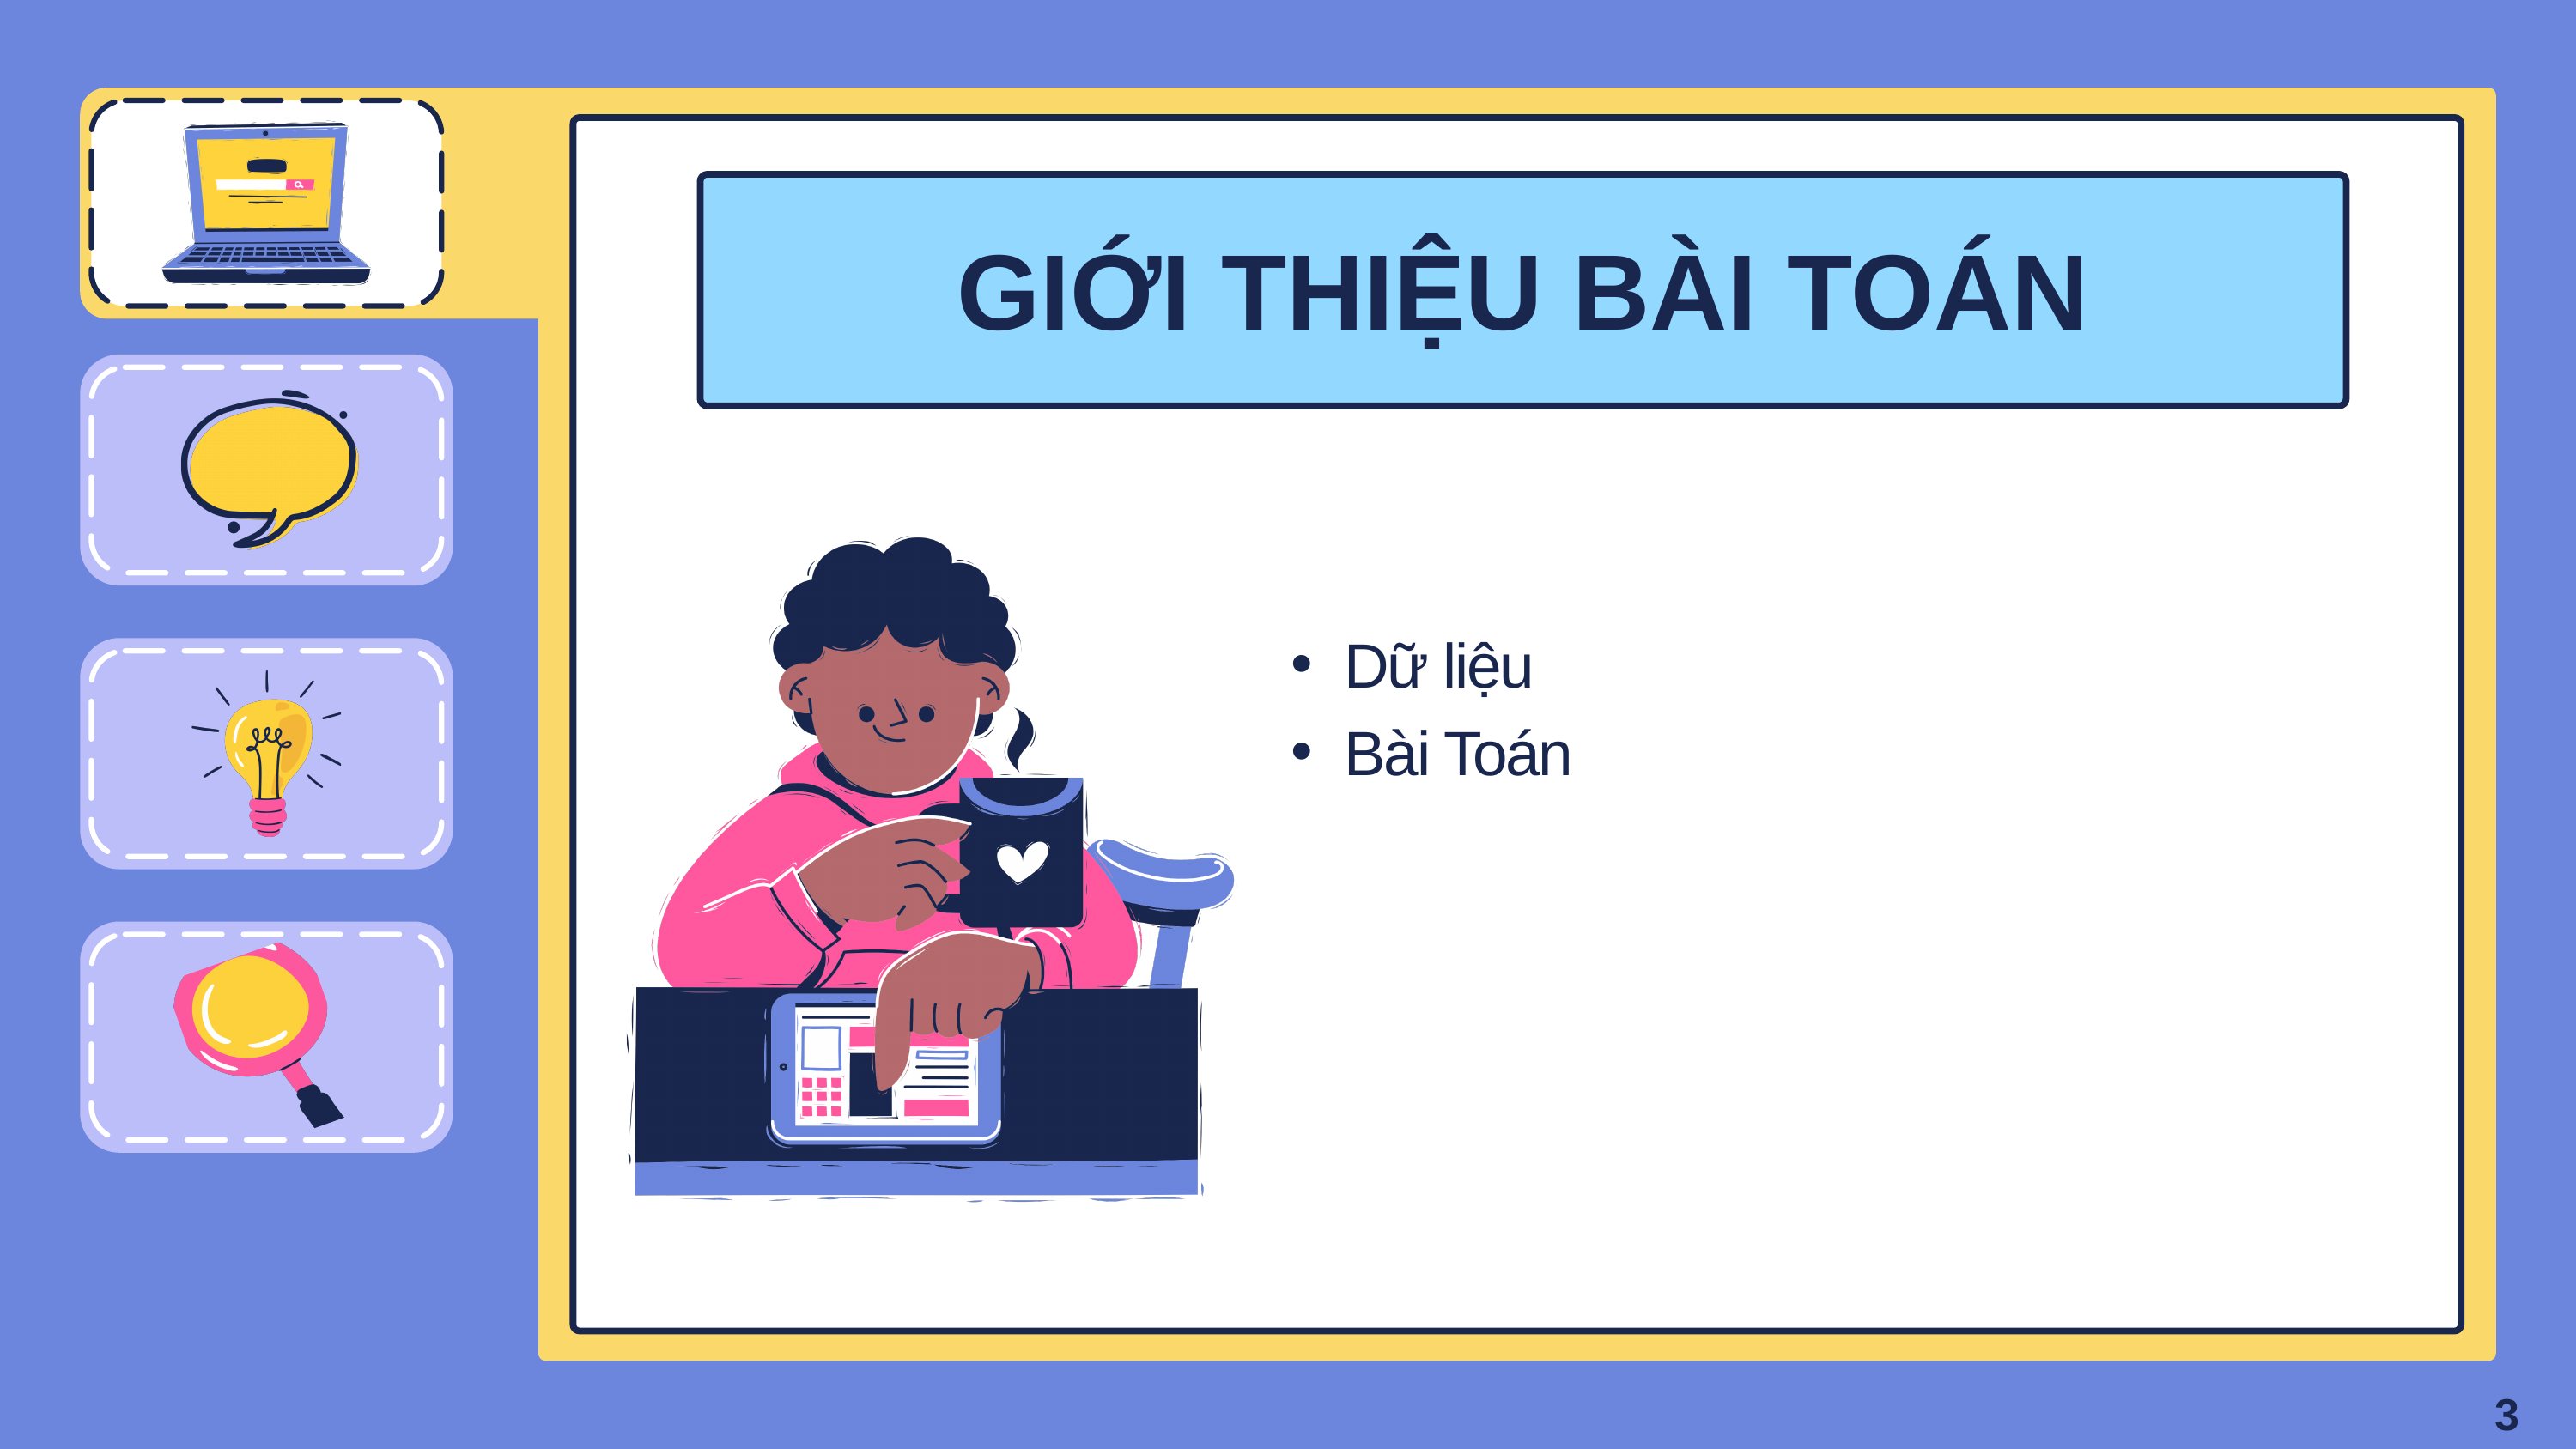

GIỚI THIỆU BÀI TOÁN

Dữ liệu
Bài Toán

3